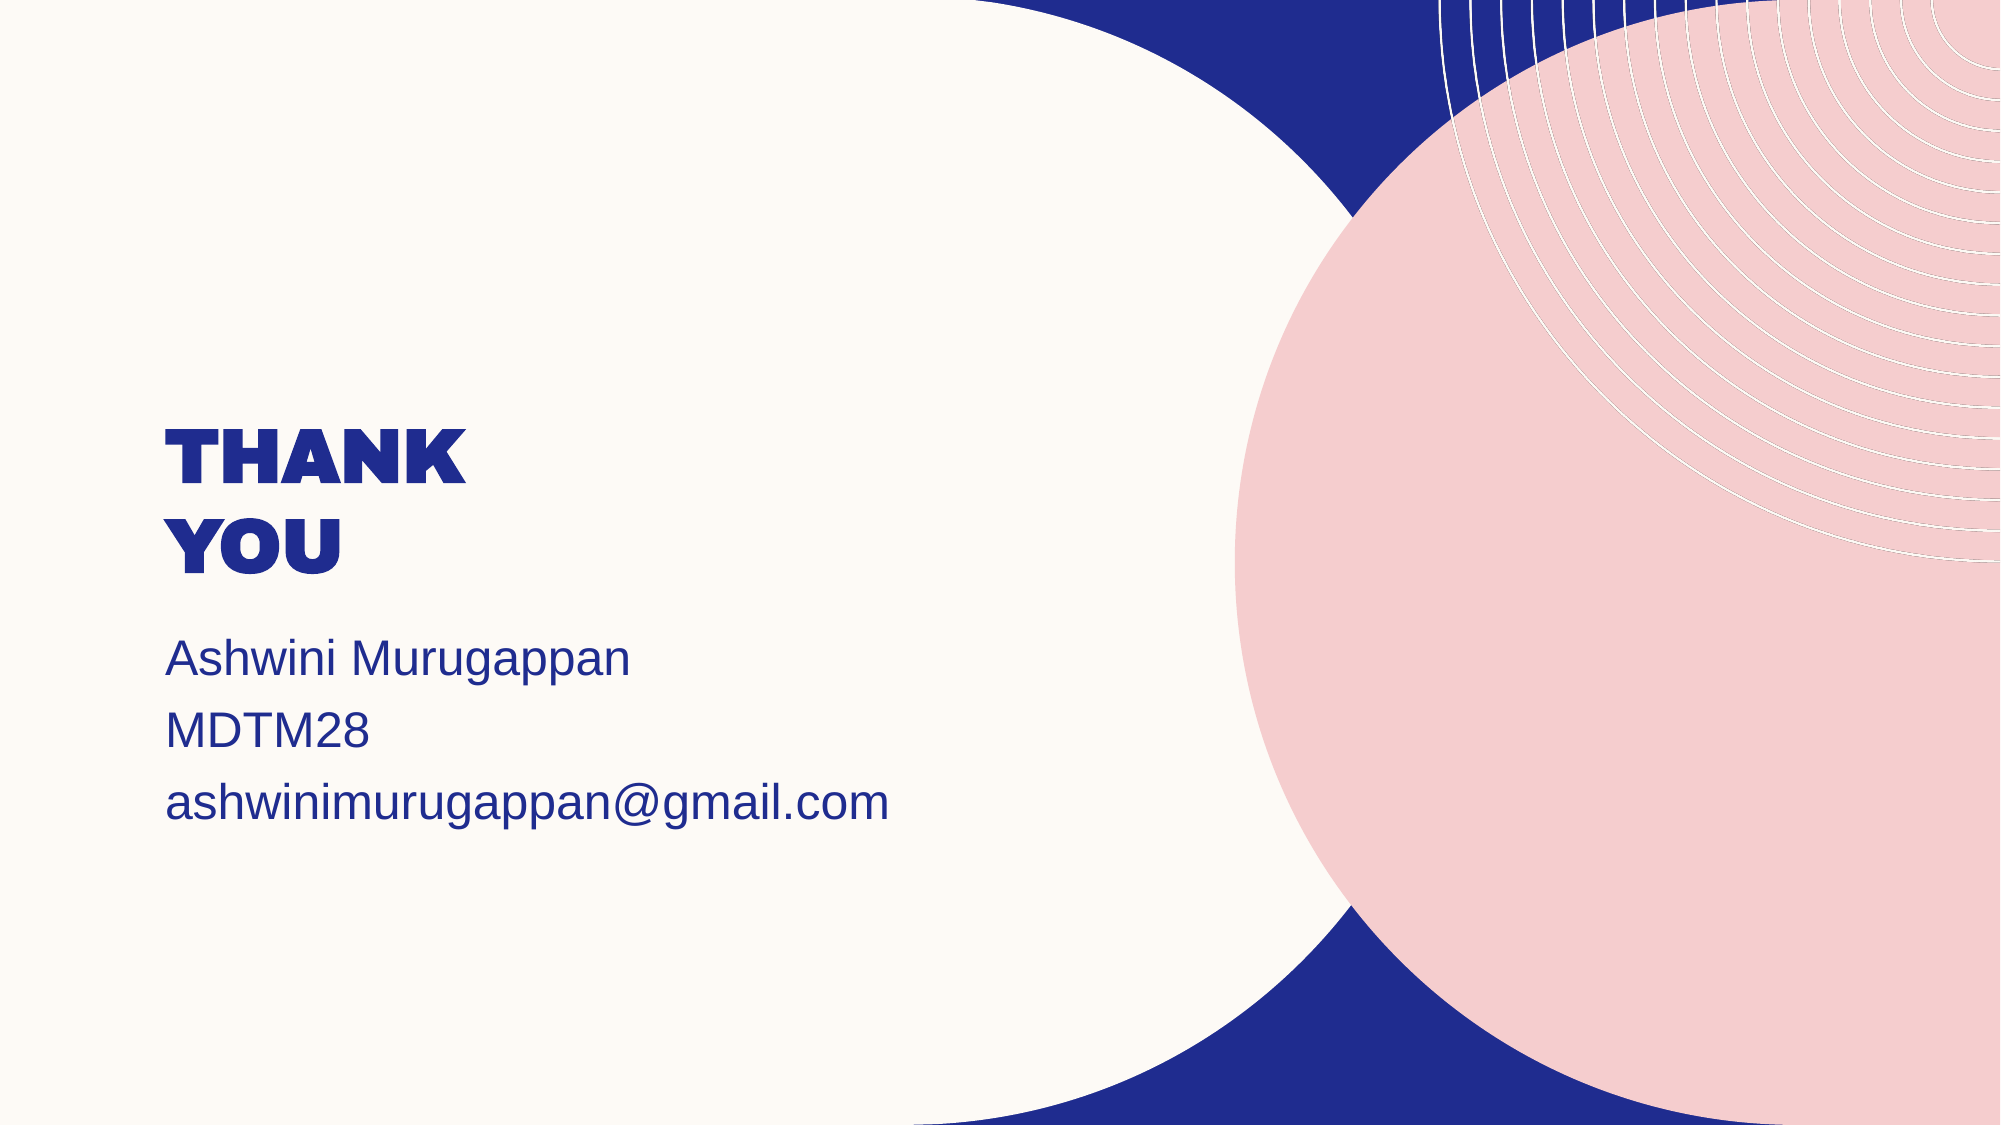

# Thank you
Ashwini Murugappan
MDTM28
ashwinimurugappan@gmail.com